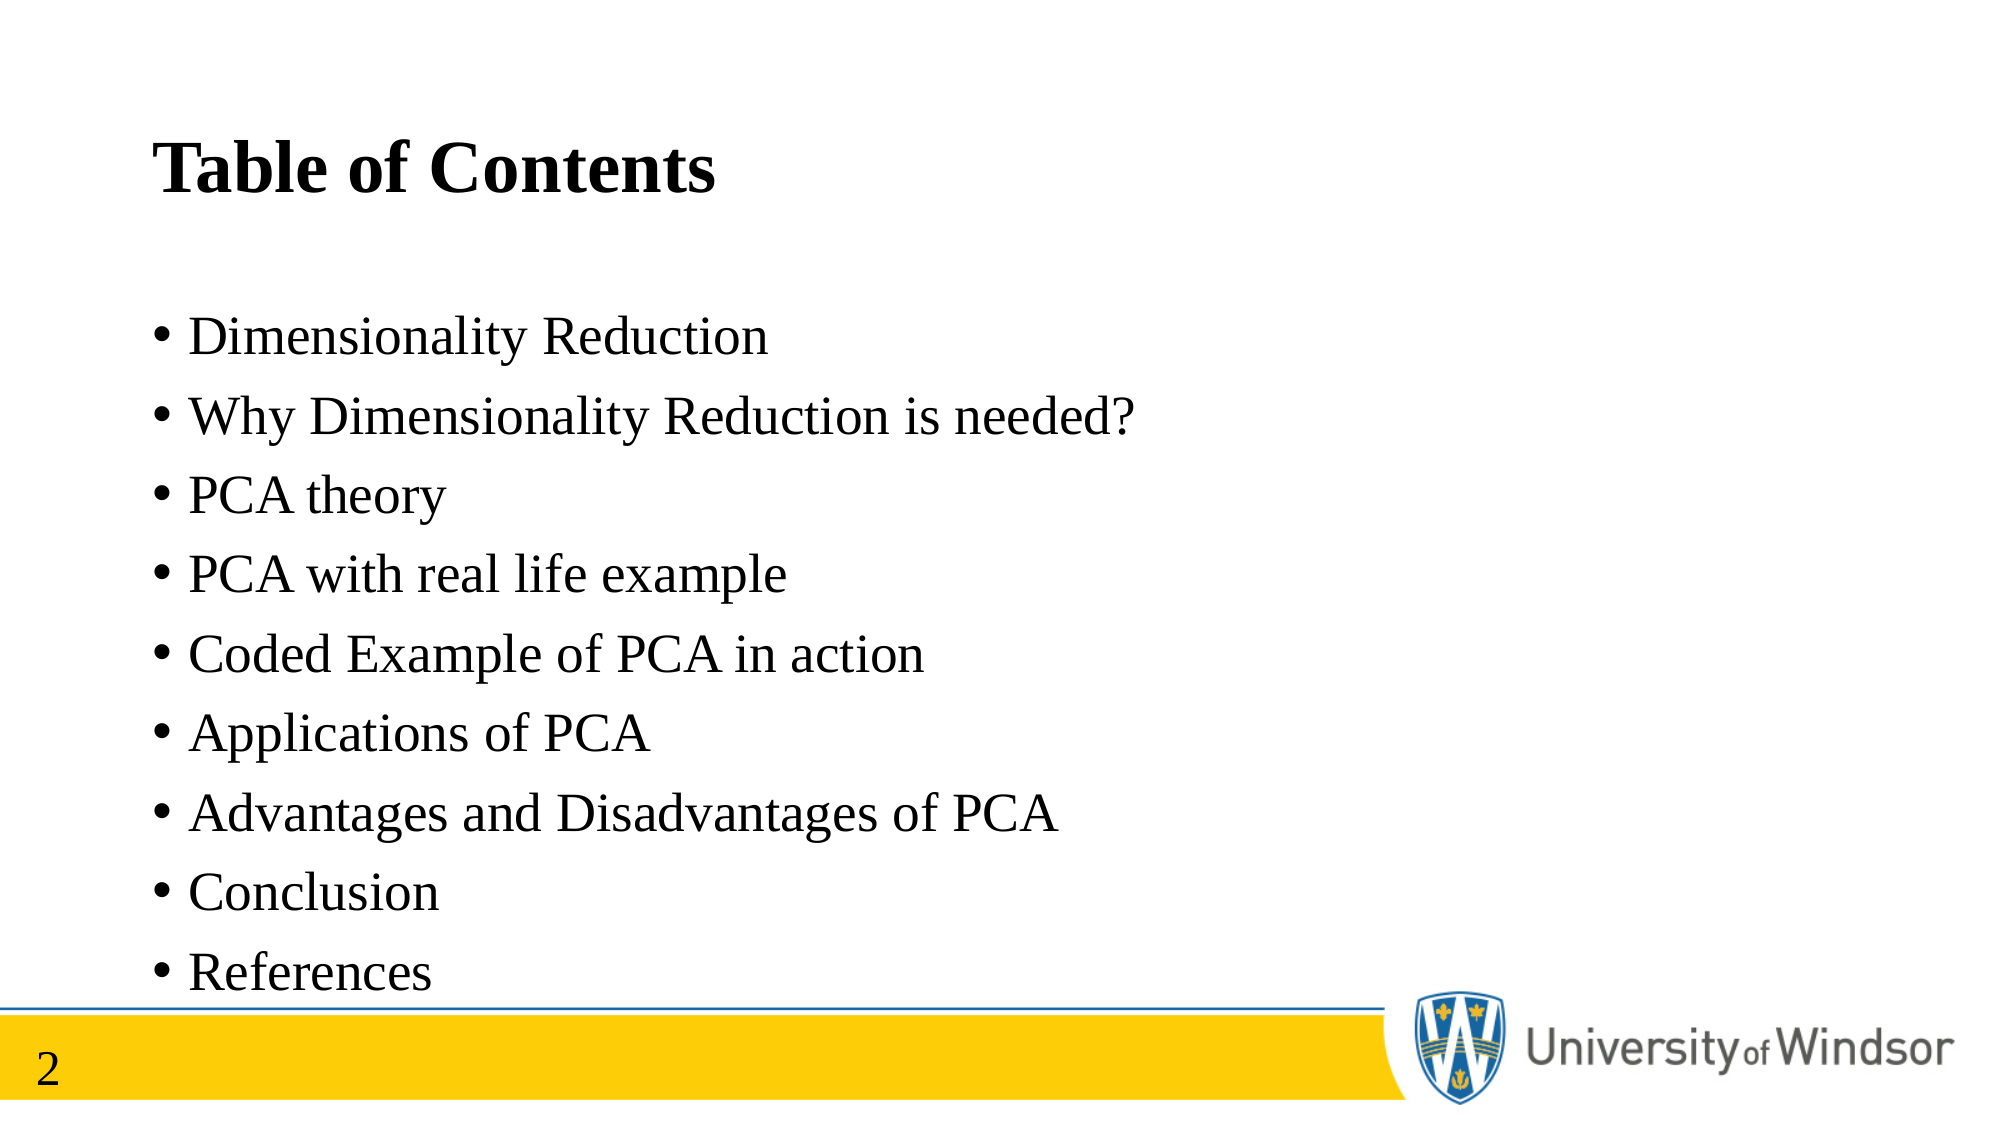

# Table of Contents
Dimensionality Reduction
Why Dimensionality Reduction is needed?
PCA theory
PCA with real life example
Coded Example of PCA in action
Applications of PCA
Advantages and Disadvantages of PCA
Conclusion
References

2